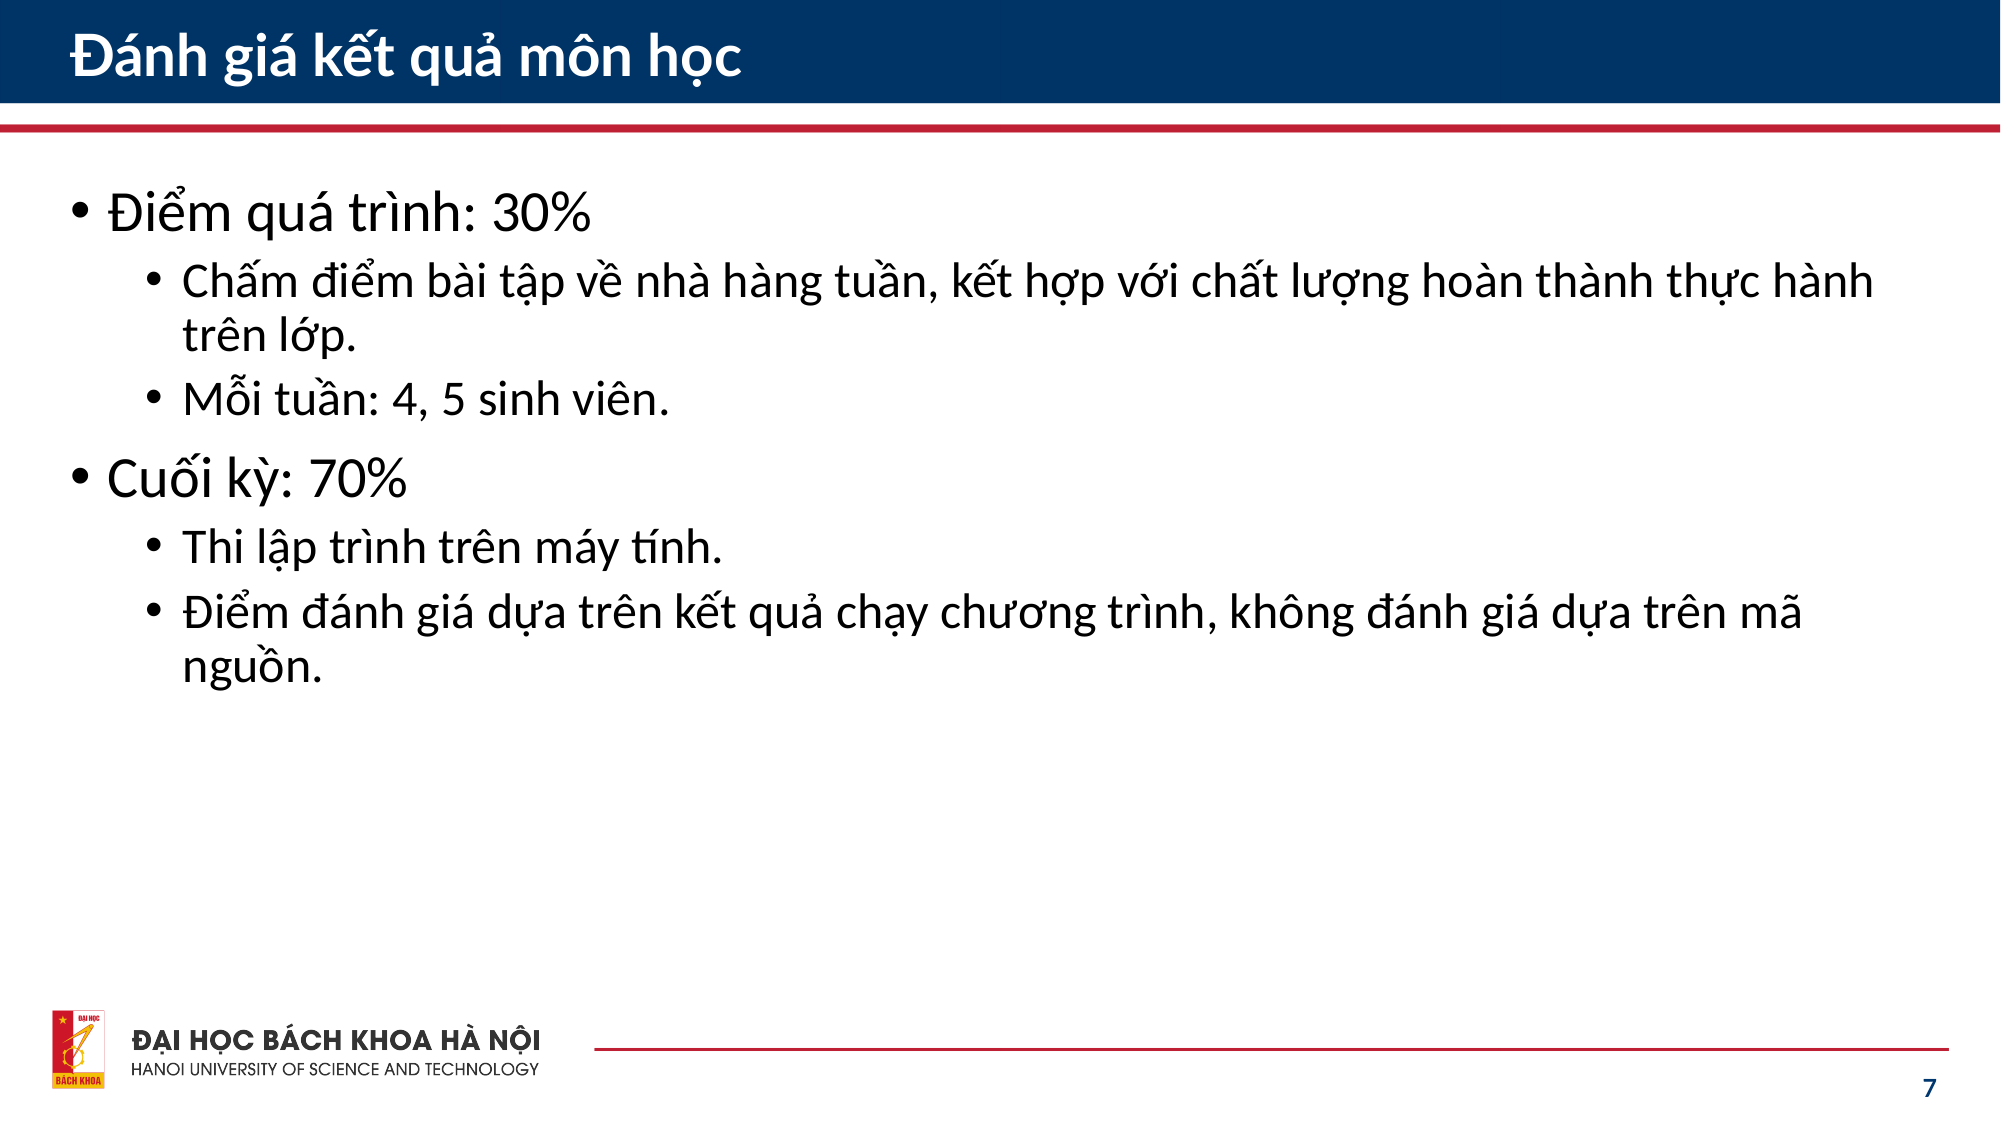

# Đánh giá kết quả môn học
Điểm quá trình: 30%
Chấm điểm bài tập về nhà hàng tuần, kết hợp với chất lượng hoàn thành thực hành trên lớp.
Mỗi tuần: 4, 5 sinh viên.
Cuối kỳ: 70%
Thi lập trình trên máy tính.
Điểm đánh giá dựa trên kết quả chạy chương trình, không đánh giá dựa trên mã nguồn.
7